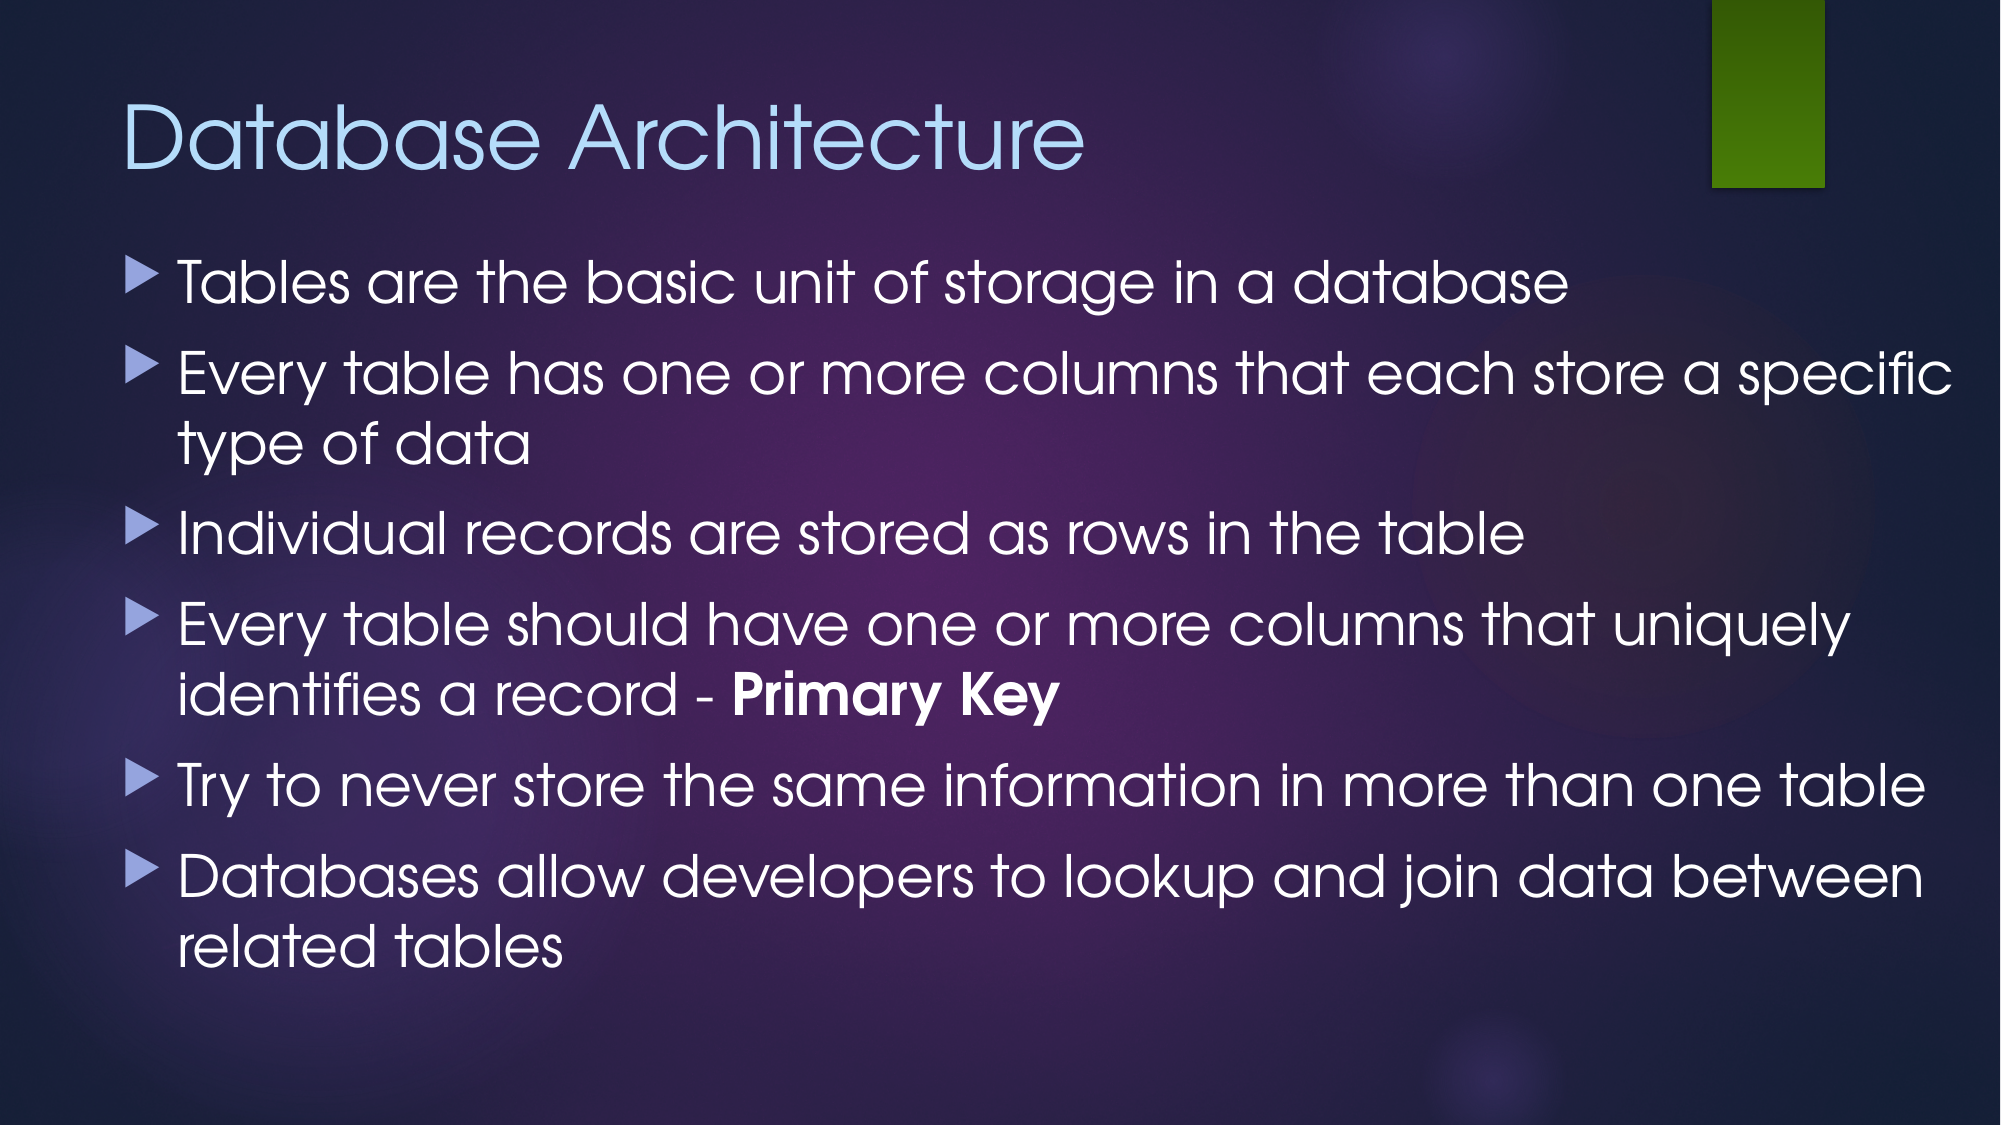

# Database Architecture
Tables are the basic unit of storage in a database
Every table has one or more columns that each store a specific type of data
Individual records are stored as rows in the table
Every table should have one or more columns that uniquely identifies a record - Primary Key
Try to never store the same information in more than one table
Databases allow developers to lookup and join data between related tables